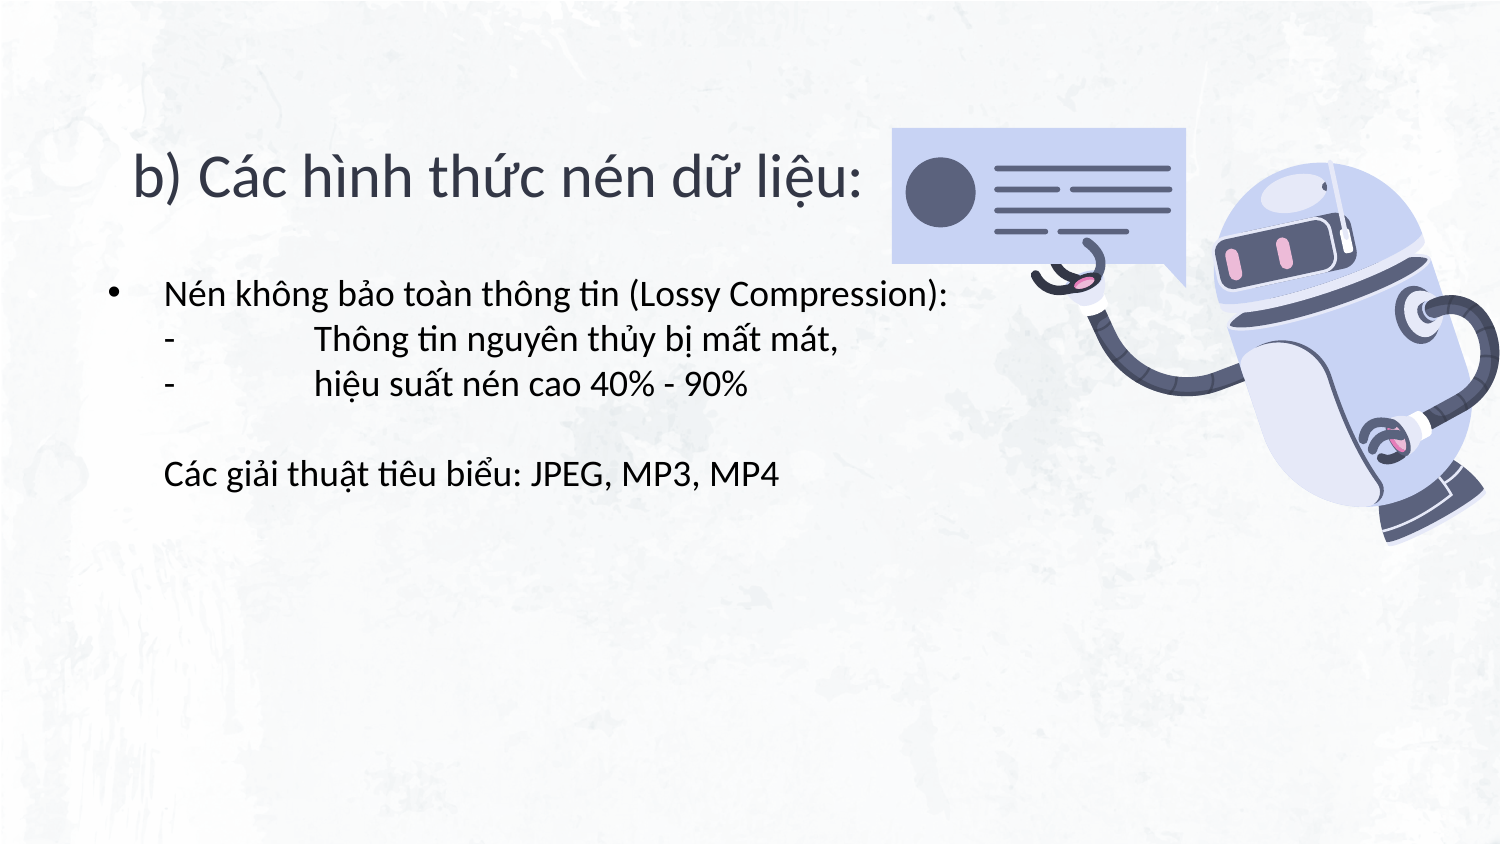

# b) Các hình thức nén dữ liệu:

Nén không bảo toàn thông tin (Lossy Compression):
-	Thông tin nguyên thủy bị mất mát,
-	hiệu suất nén cao 40% - 90%
Các giải thuật tiêu biểu: JPEG, MP3, MP4